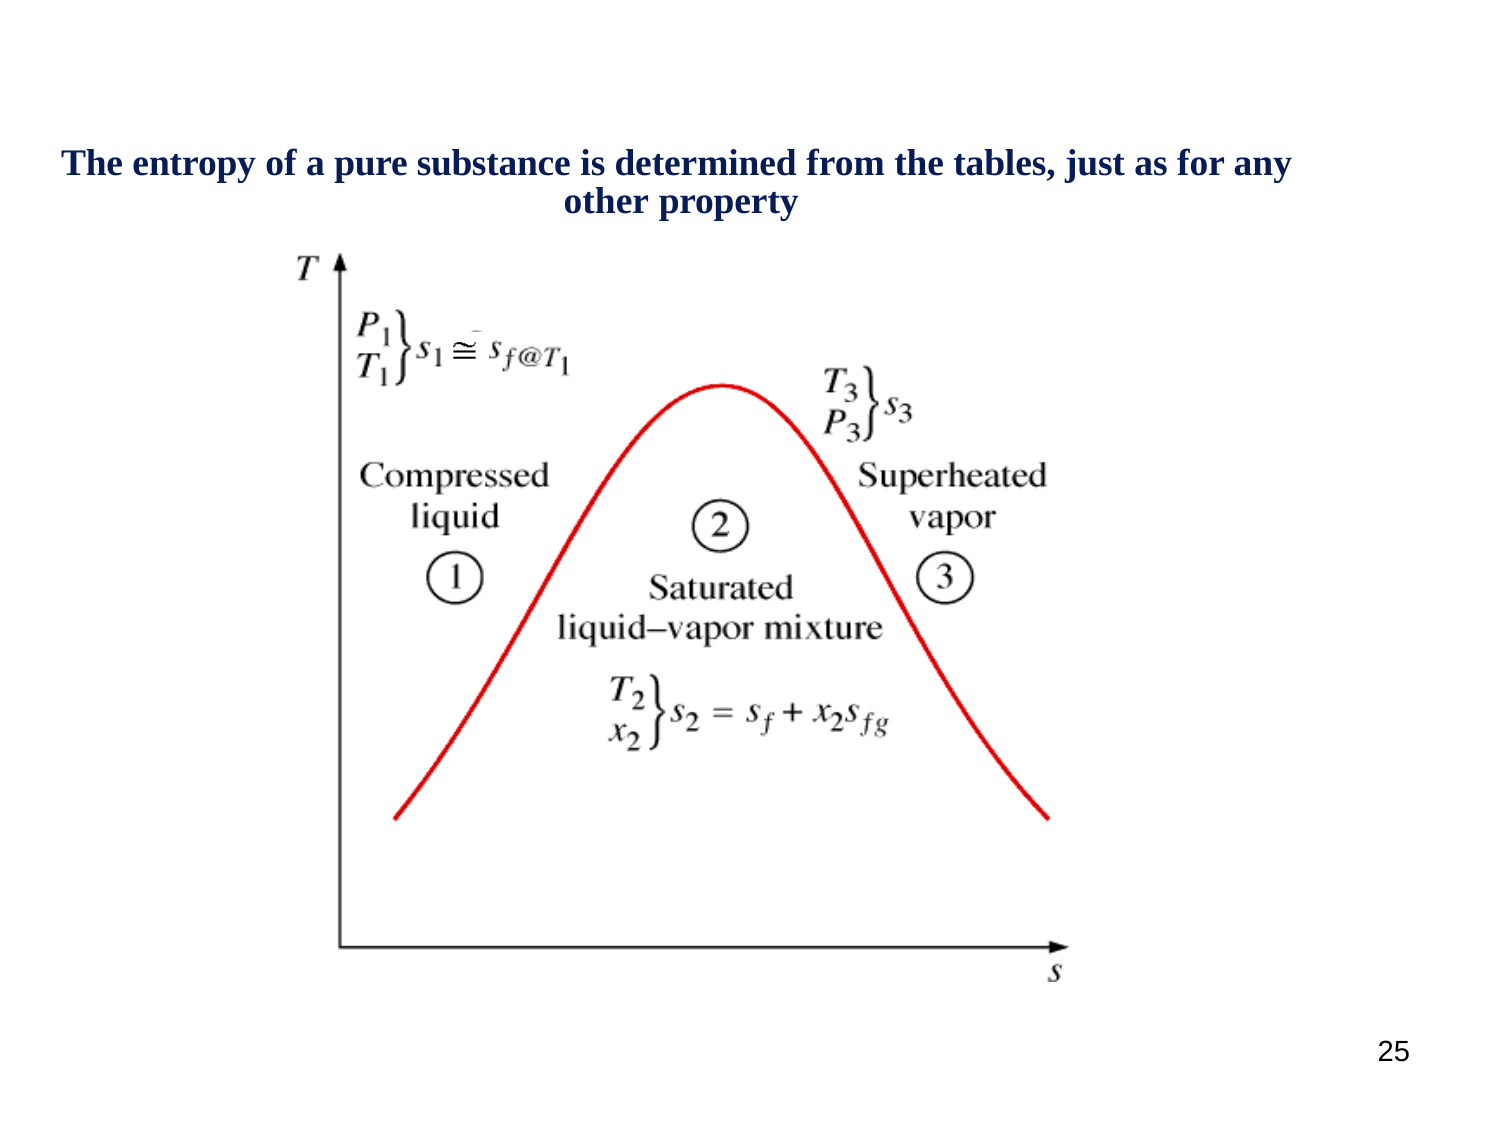

The entropy of a pure substance is determined from the tables, just as for any  other property

25